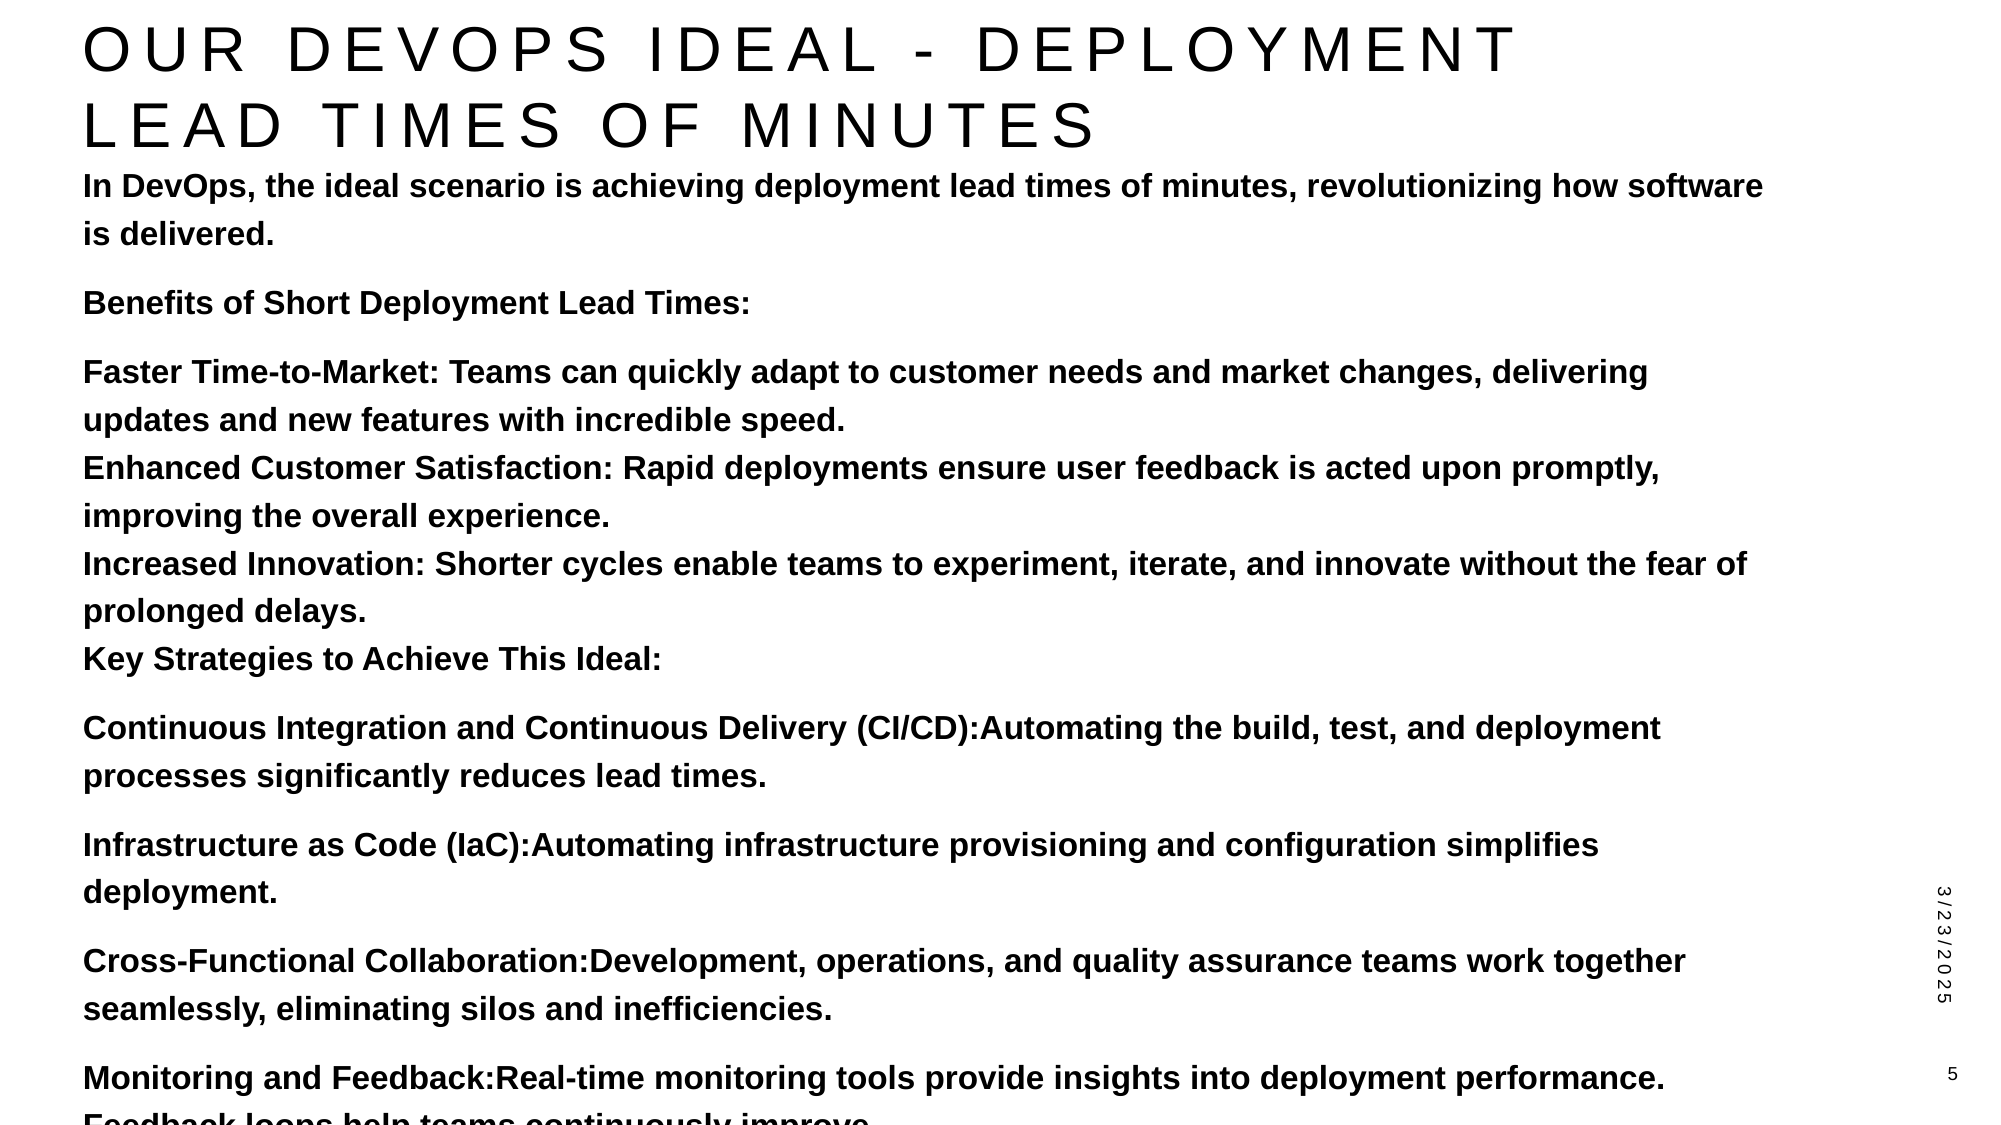

# Our DevOps Ideal - Deployment Lead Times of Minutes
In DevOps, the ideal scenario is achieving deployment lead times of minutes, revolutionizing how software is delivered.
Benefits of Short Deployment Lead Times:
Faster Time-to-Market: Teams can quickly adapt to customer needs and market changes, delivering updates and new features with incredible speed.
Enhanced Customer Satisfaction: Rapid deployments ensure user feedback is acted upon promptly, improving the overall experience.
Increased Innovation: Shorter cycles enable teams to experiment, iterate, and innovate without the fear of prolonged delays.
Key Strategies to Achieve This Ideal:
Continuous Integration and Continuous Delivery (CI/CD):Automating the build, test, and deployment processes significantly reduces lead times.
Infrastructure as Code (IaC):Automating infrastructure provisioning and configuration simplifies deployment.
Cross-Functional Collaboration:Development, operations, and quality assurance teams work together seamlessly, eliminating silos and inefficiencies.
Monitoring and Feedback:Real-time monitoring tools provide insights into deployment performance. Feedback loops help teams continuously improve.

3/23/2025
5